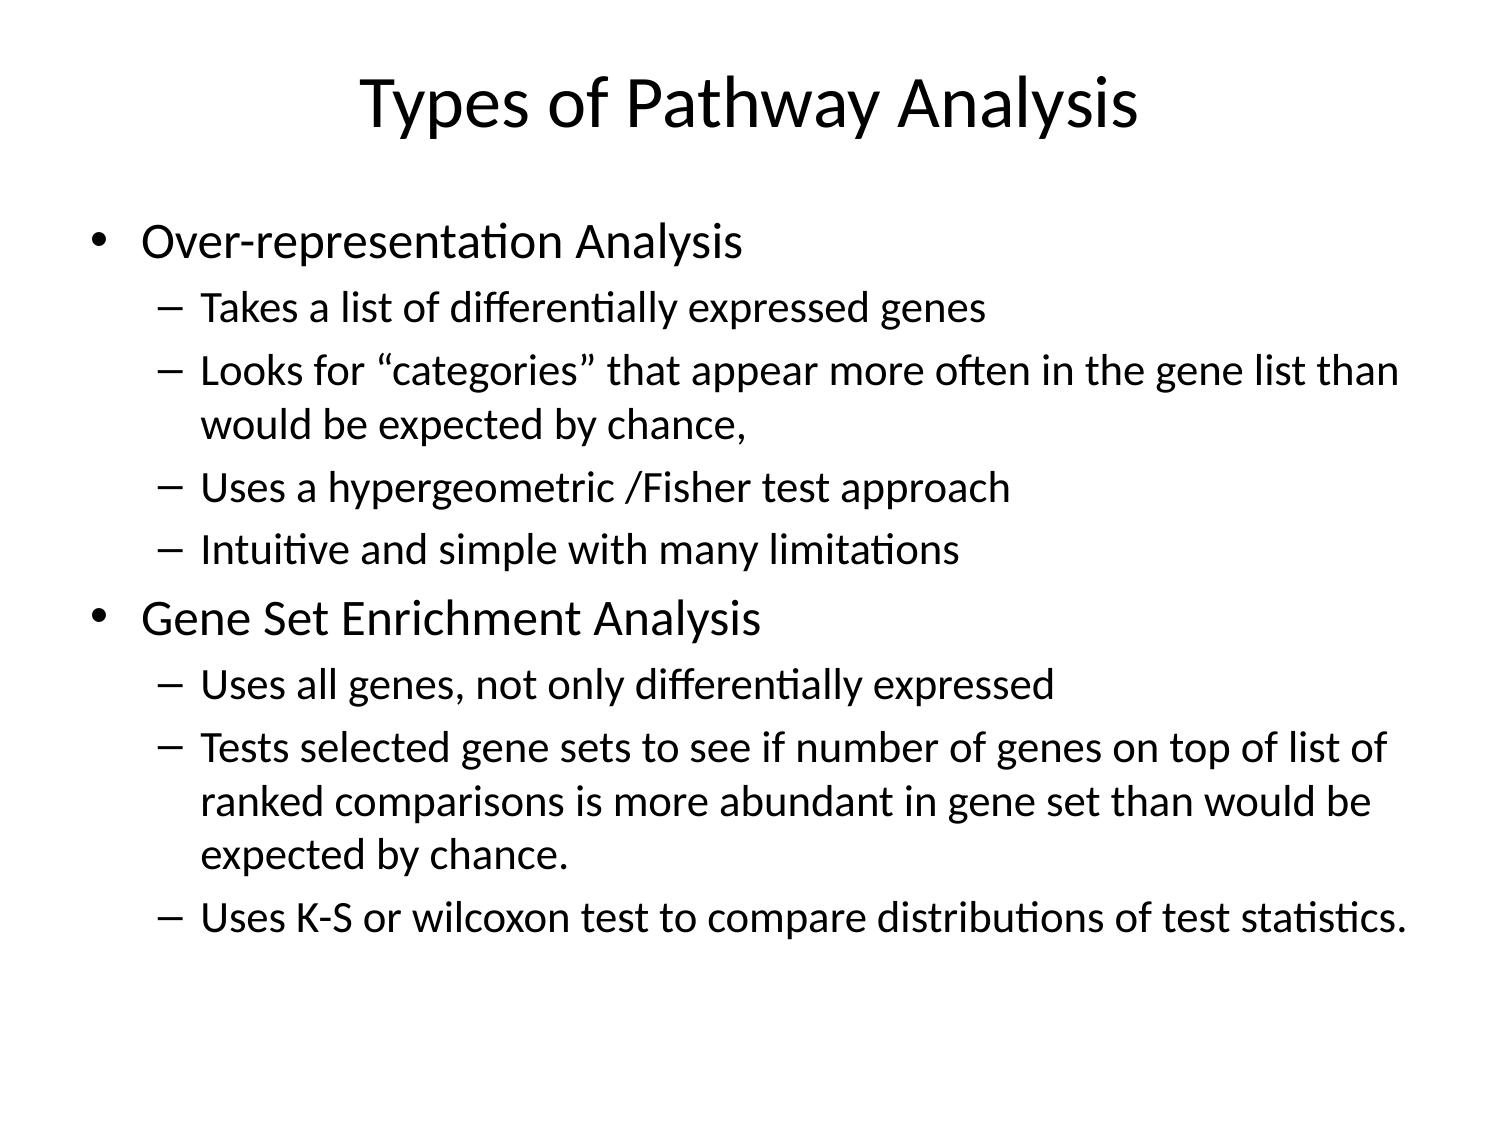

# Types of Pathway Analysis
Over-representation Analysis
Takes a list of differentially expressed genes
Looks for “categories” that appear more often in the gene list than would be expected by chance,
Uses a hypergeometric /Fisher test approach
Intuitive and simple with many limitations
Gene Set Enrichment Analysis
Uses all genes, not only differentially expressed
Tests selected gene sets to see if number of genes on top of list of ranked comparisons is more abundant in gene set than would be expected by chance.
Uses K-S or wilcoxon test to compare distributions of test statistics.